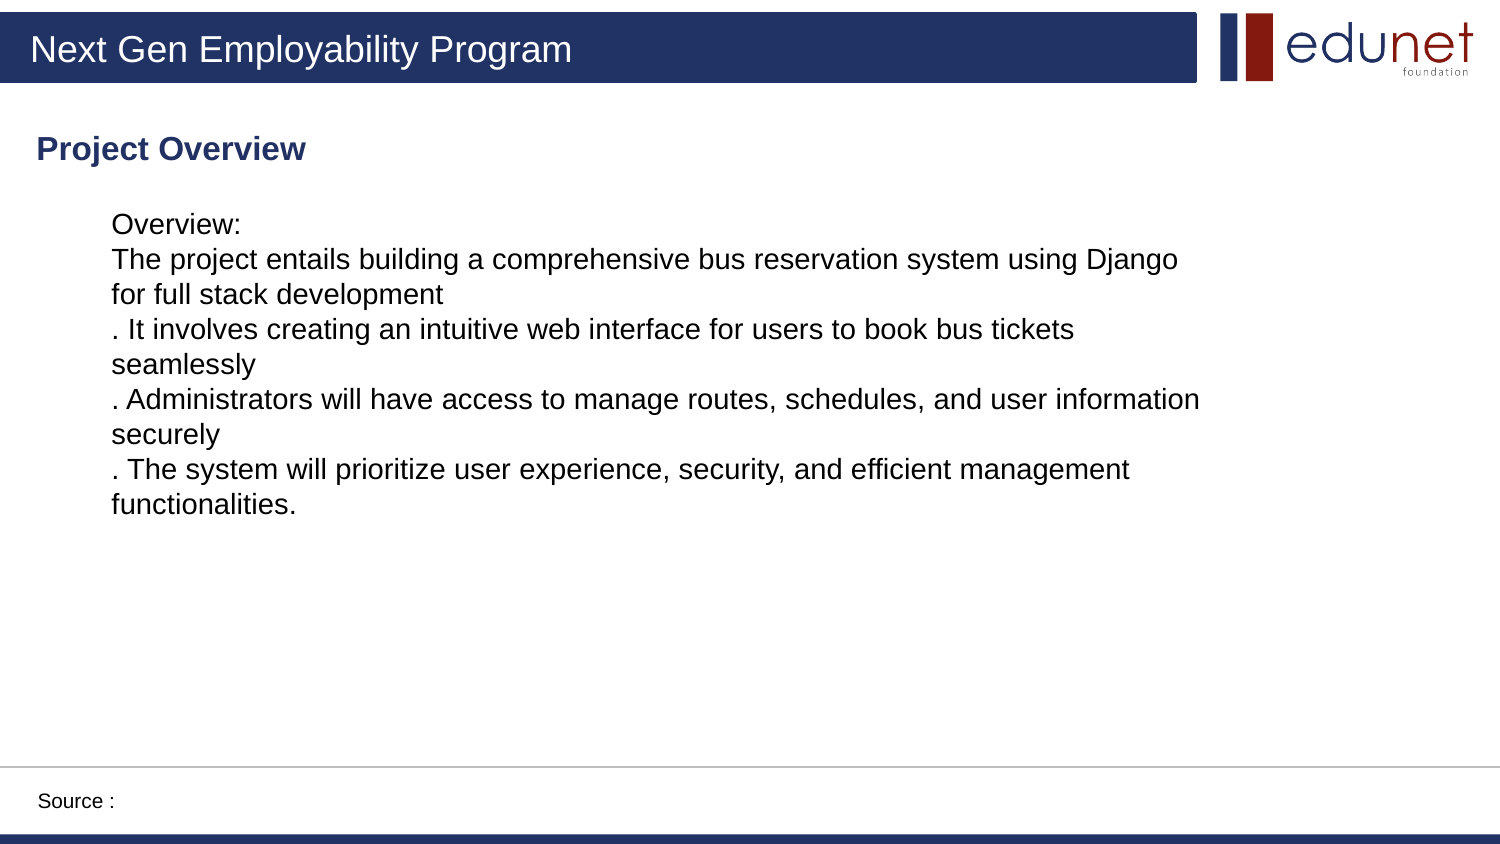

Project Overview
Overview:
The project entails building a comprehensive bus reservation system using Django for full stack development
. It involves creating an intuitive web interface for users to book bus tickets seamlessly
. Administrators will have access to manage routes, schedules, and user information securely
. The system will prioritize user experience, security, and efficient management functionalities.
Source :